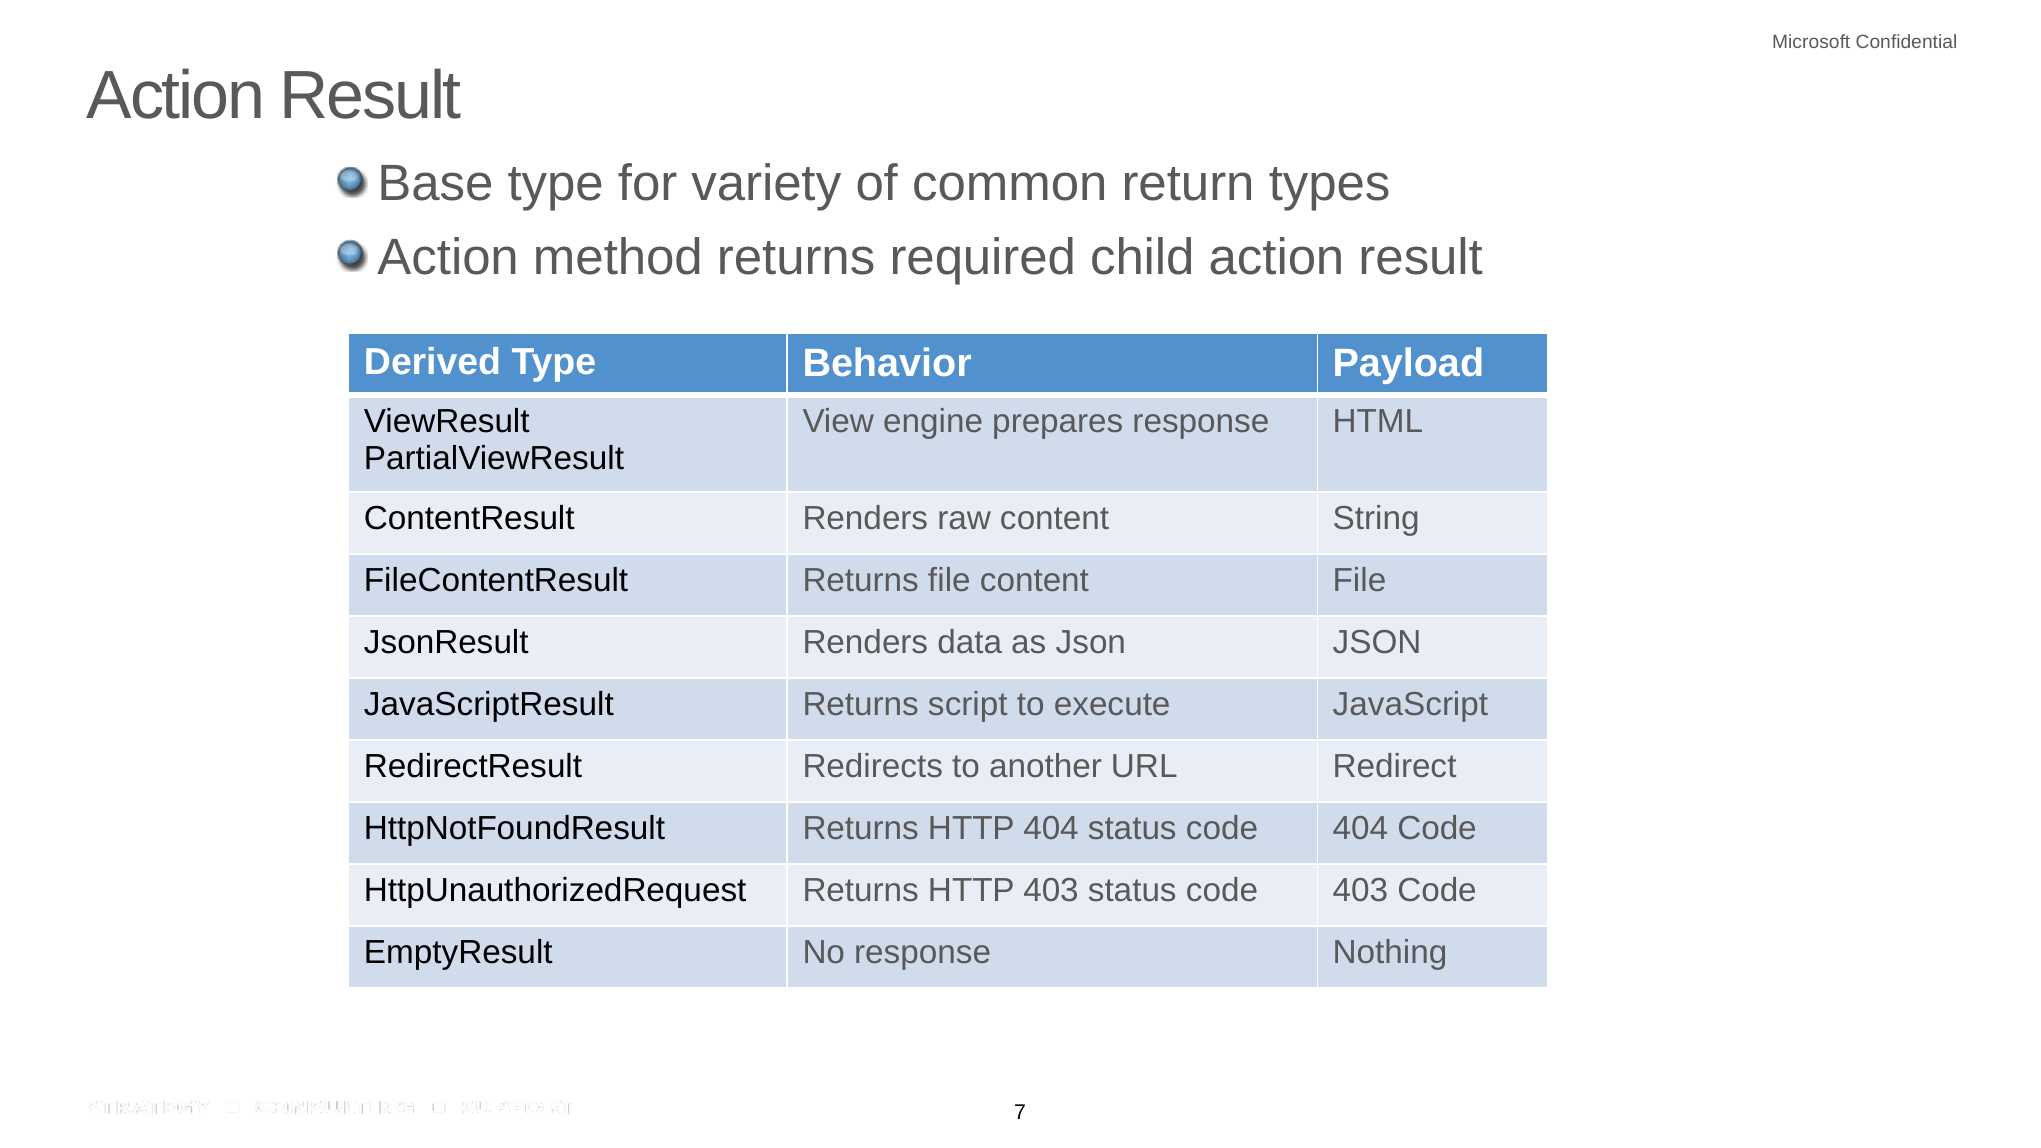

# Action Result
Base type for variety of common return types
Action method returns required child action result

| Derived Type | Behavior | Payload |
| --- | --- | --- |
| ViewResult PartialViewResult | View engine prepares response | HTML |
| ContentResult | Renders raw content | String |
| FileContentResult | Returns file content | File |
| JsonResult | Renders data as Json | JSON |
| JavaScriptResult | Returns script to execute | JavaScript |
| RedirectResult | Redirects to another URL | Redirect |
| HttpNotFoundResult | Returns HTTP 404 status code | 404 Code |
| HttpUnauthorizedRequest | Returns HTTP 403 status code | 403 Code |
| EmptyResult | No response | Nothing |